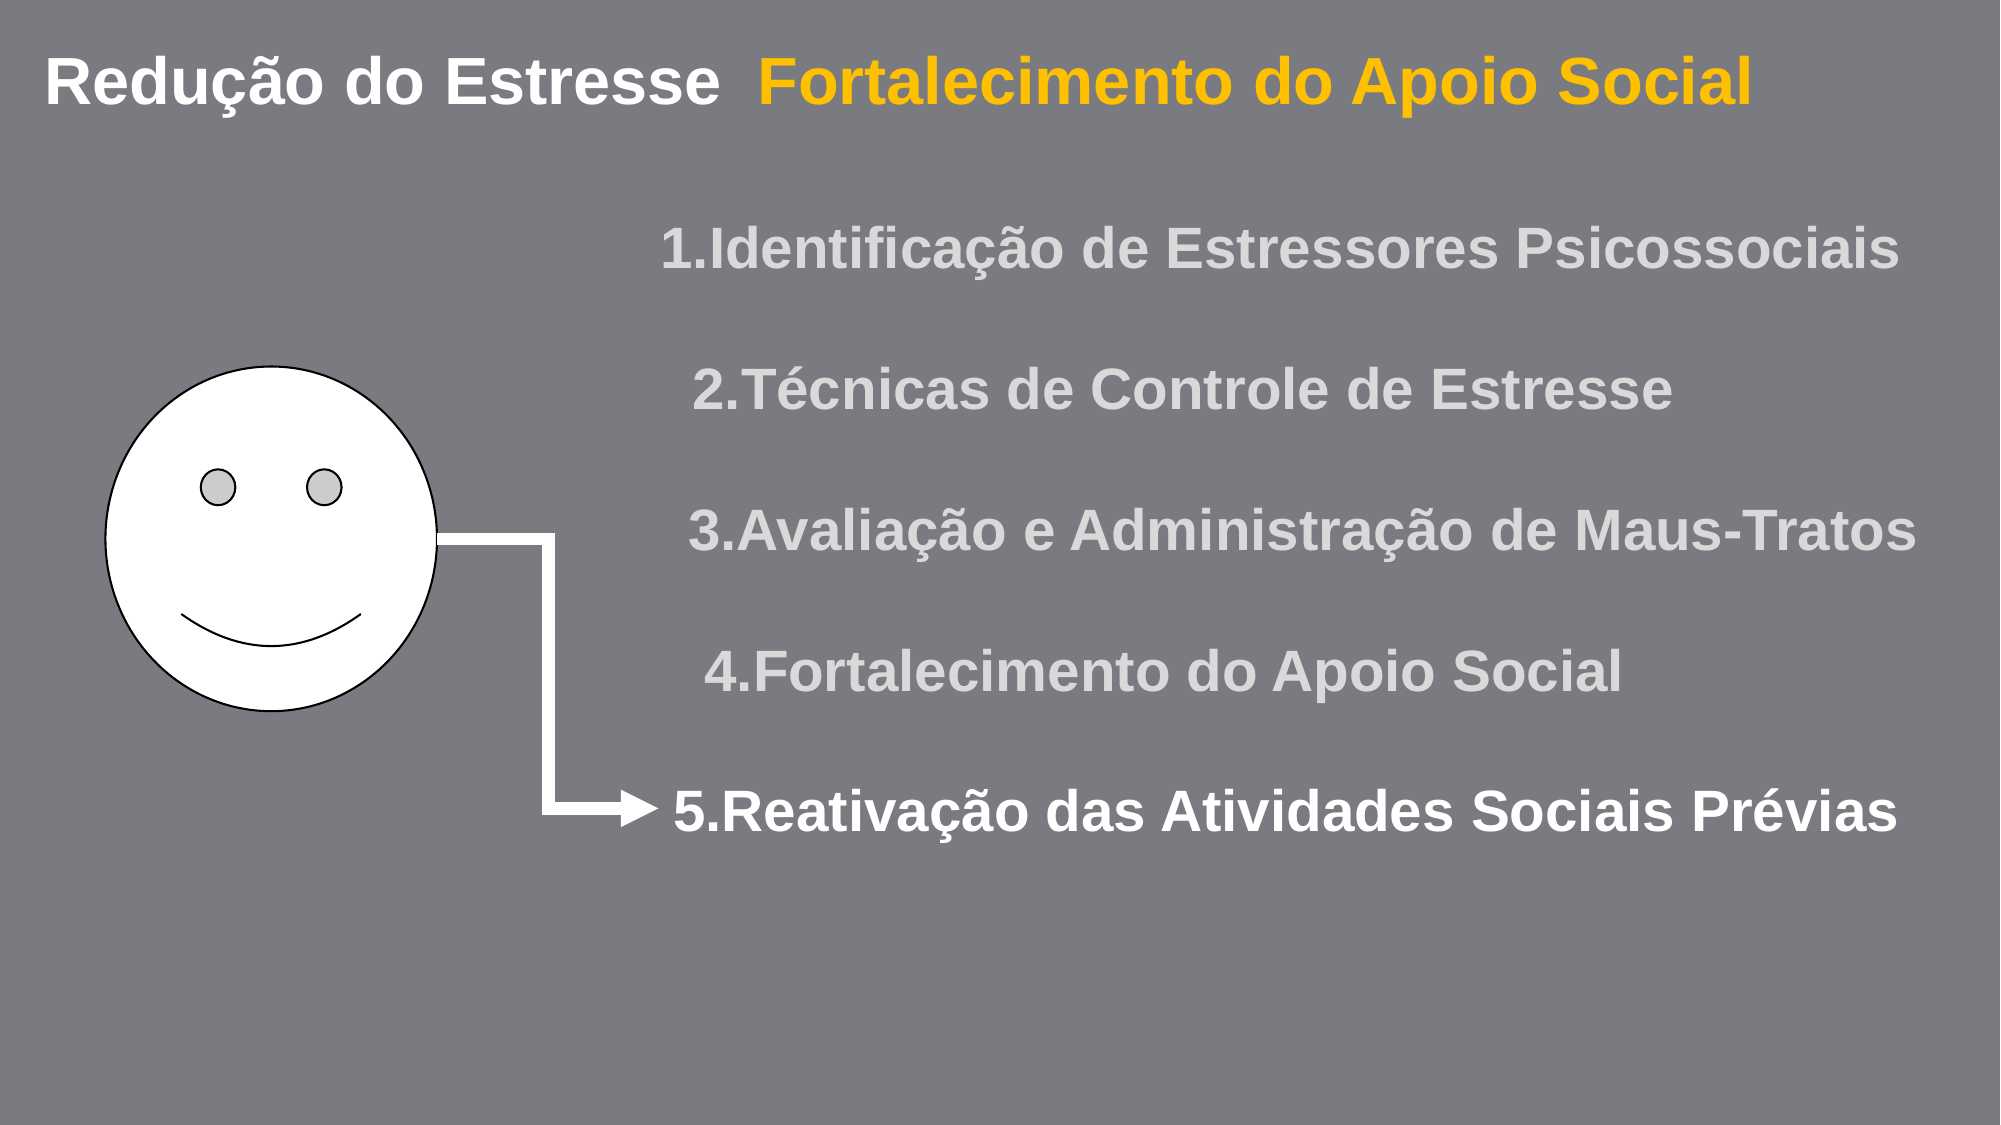

Redução do Estresse
Fortalecimento do Apoio Social
1.Identificação de Estressores Psicossociais
2.Técnicas de Controle de Estresse

3.Avaliação e Administração de Maus-Tratos
4.Fortalecimento do Apoio Social
5.Reativação das Atividades Sociais Prévias
6.Ensino de Métodos de Controle do Estresse